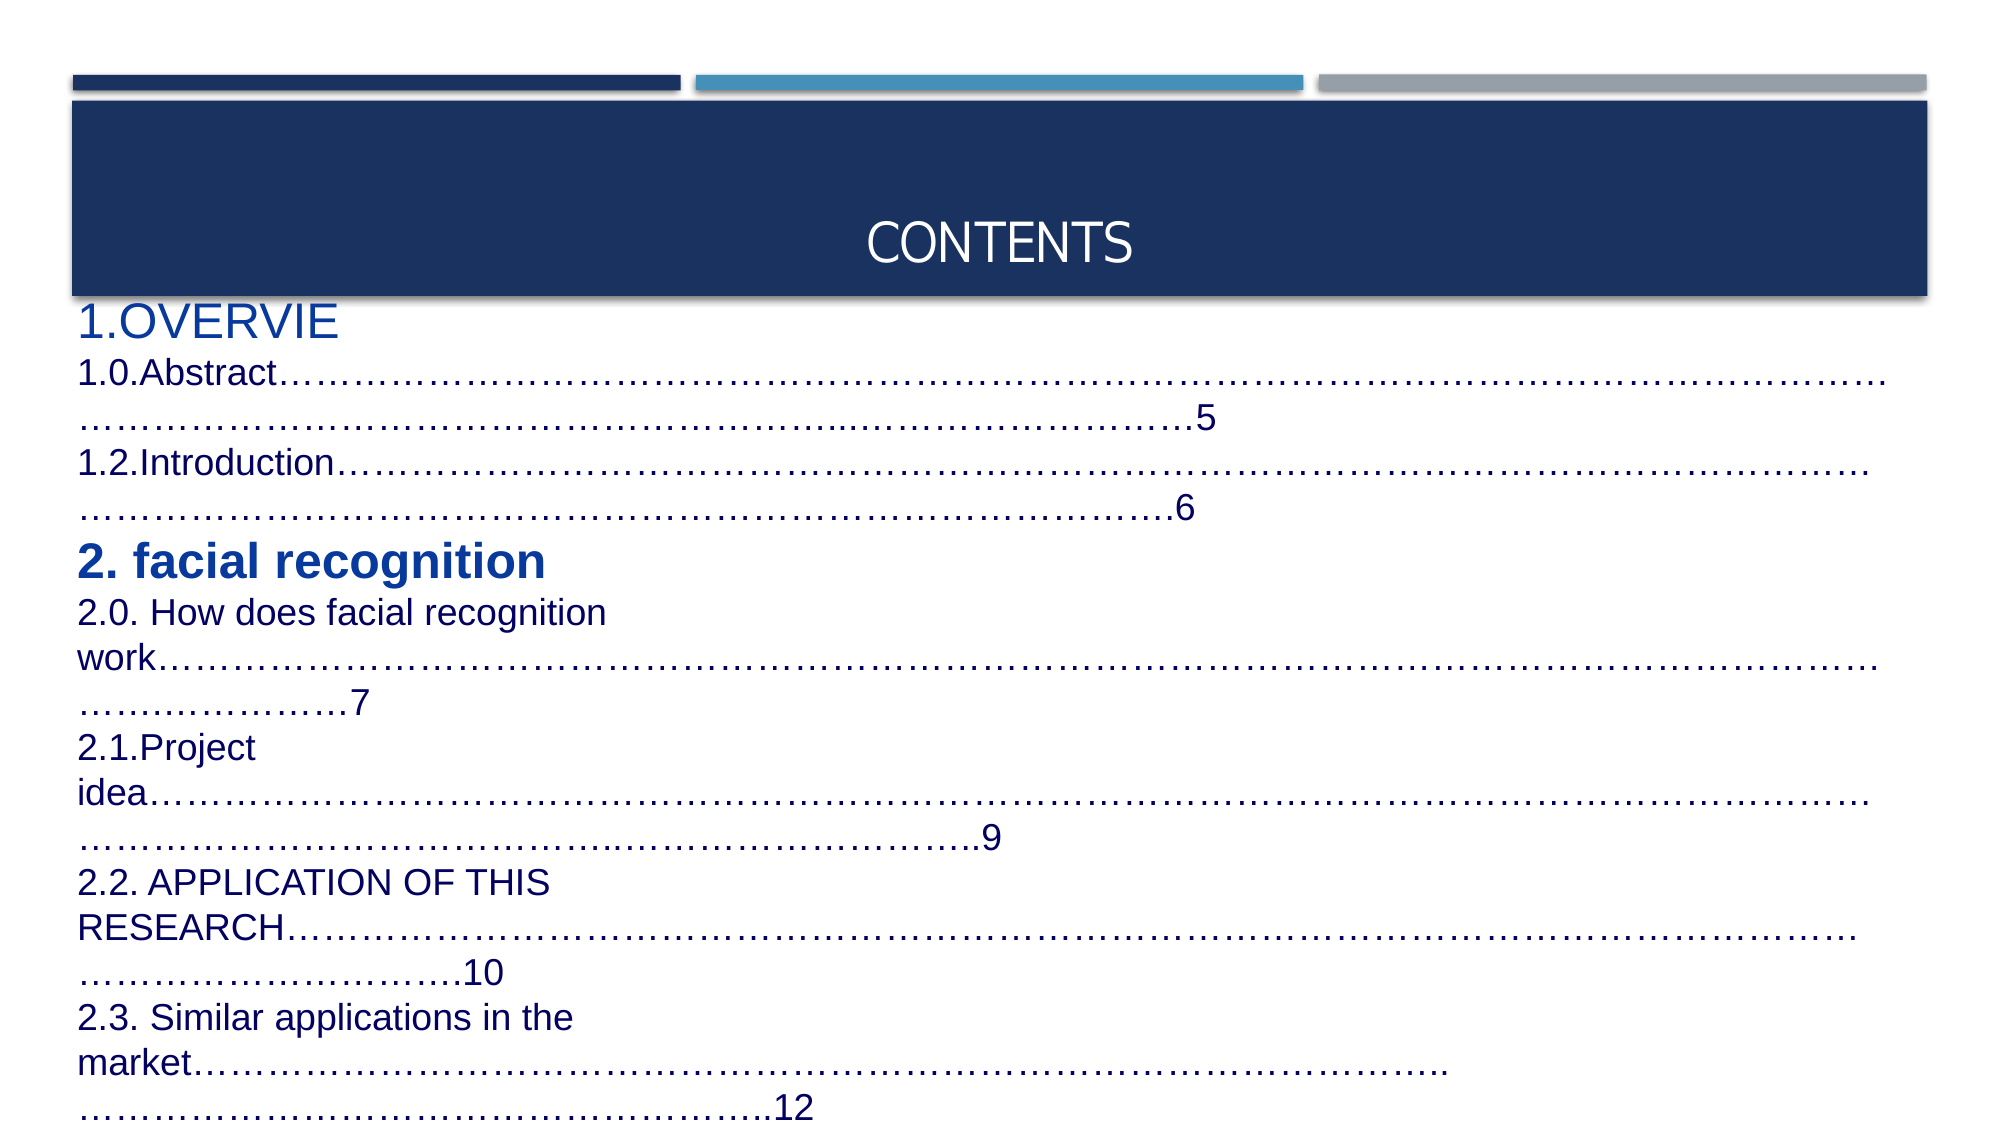

# contents
1.OVERVIE
1.0.Abstract………………………………………………………………………………………………………………………………………………………………………...………………………5
1.2.Introduction………………………………………………………………………………………………………………………………………………………………………………………….6
2. facial recognition
2.0. How does facial recognition work……………………………………………………………………………………………………………………………….……………7
2.1.Project idea………………………………………………………………………………………………………………………………………………………………..………………………..9
2.2. APPLICATION OF THIS RESEARCH………………………………………………………………………………………………………………………………………….10
2.3. Similar applications in the market………………………………………………………………………………………..………………………………………………..12
2.4.LITERATURE REVIEW FOR FACE recognition……………...........………………………………………………………………………………….....………….16
3. Proposed Solution & Dataset
3.1. Main functionalities/features and use case…………………………………………………………………………………………………………...……………26
3.2. the Dataset employed..............………………………………………………………………………………………………………………………………………………….27
4. Artificial Neural Network algorithm[ANN]&[CNN]
4.1. What is [ANN]Neural Network……………………………………………………………………………..………………………………………………………………29
4.2. Why we use [ANN]Neural network……………………………………………………………………………………………………………………………………30
4.3. What is [CNN]Neural Network……………………………………………………………………………………………………………………………………………31